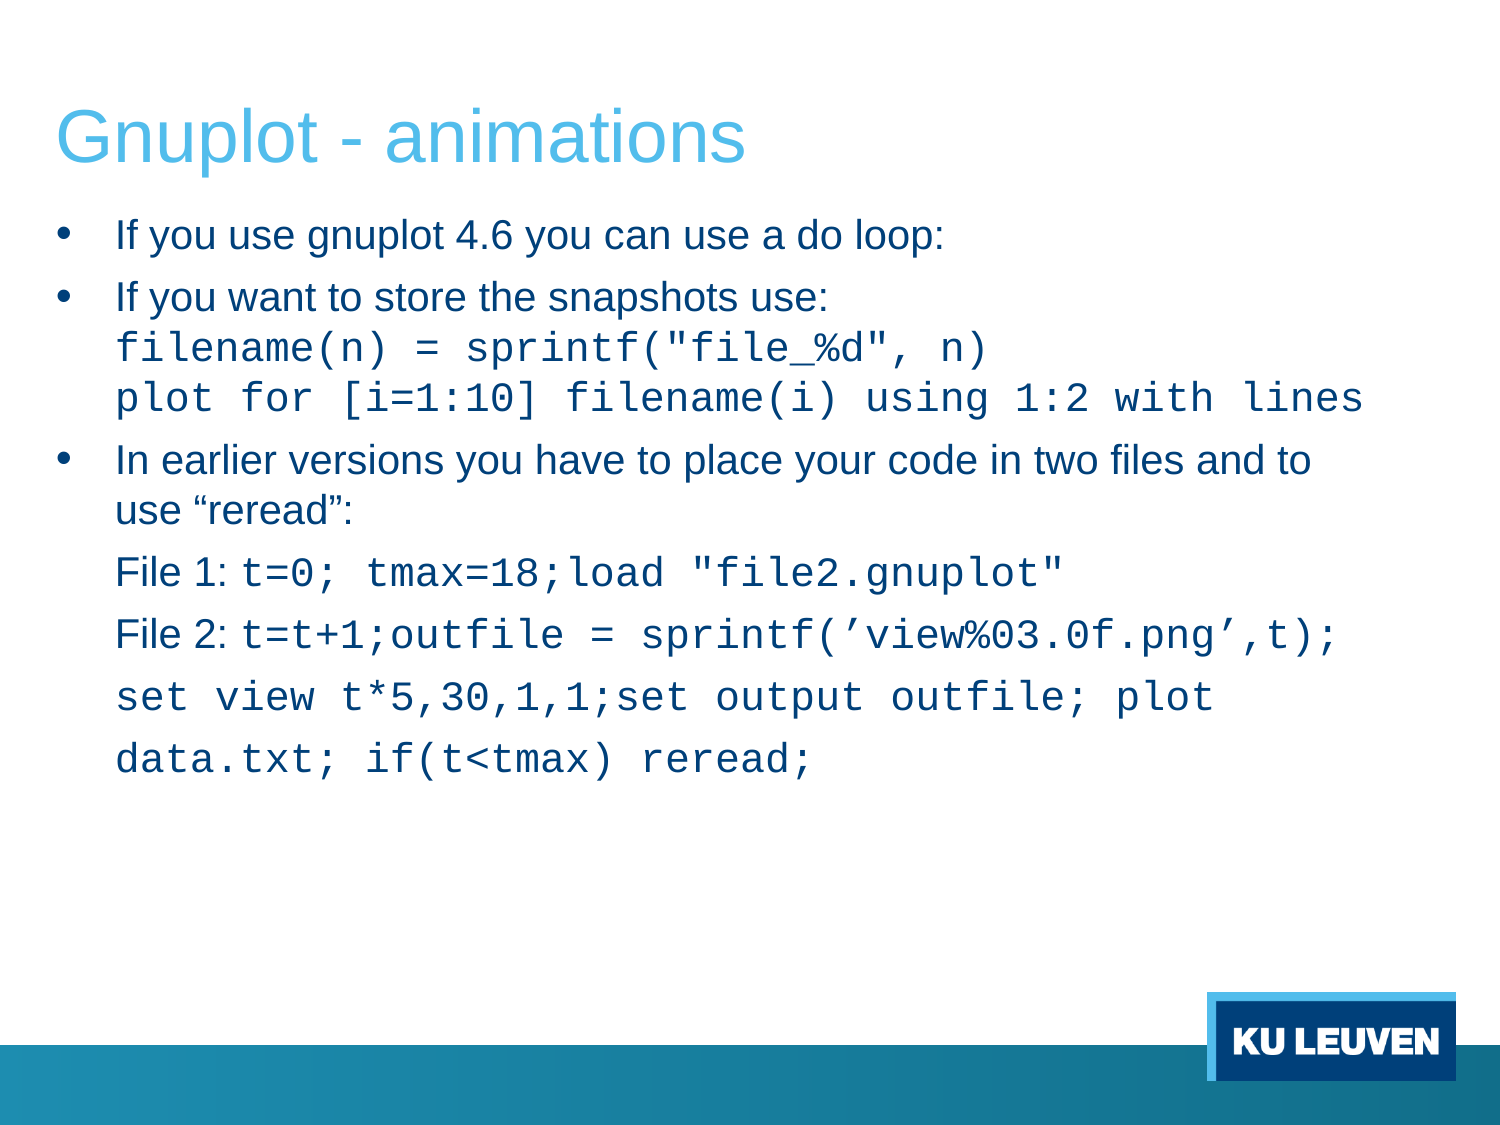

# Gnuplot - animations
If you use gnuplot 4.6 you can use a do loop:
If you want to store the snapshots use:
filename(n) = sprintf("file_%d", n)
plot for [i=1:10] filename(i) using 1:2 with lines
In earlier versions you have to place your code in two files and to use “reread”:
File 1: t=0; tmax=18;load "file2.gnuplot"
File 2: t=t+1;outfile = sprintf(’view%03.0f.png’,t);
set view t*5,30,1,1;set output outfile; plot
data.txt; if(t<tmax) reread;